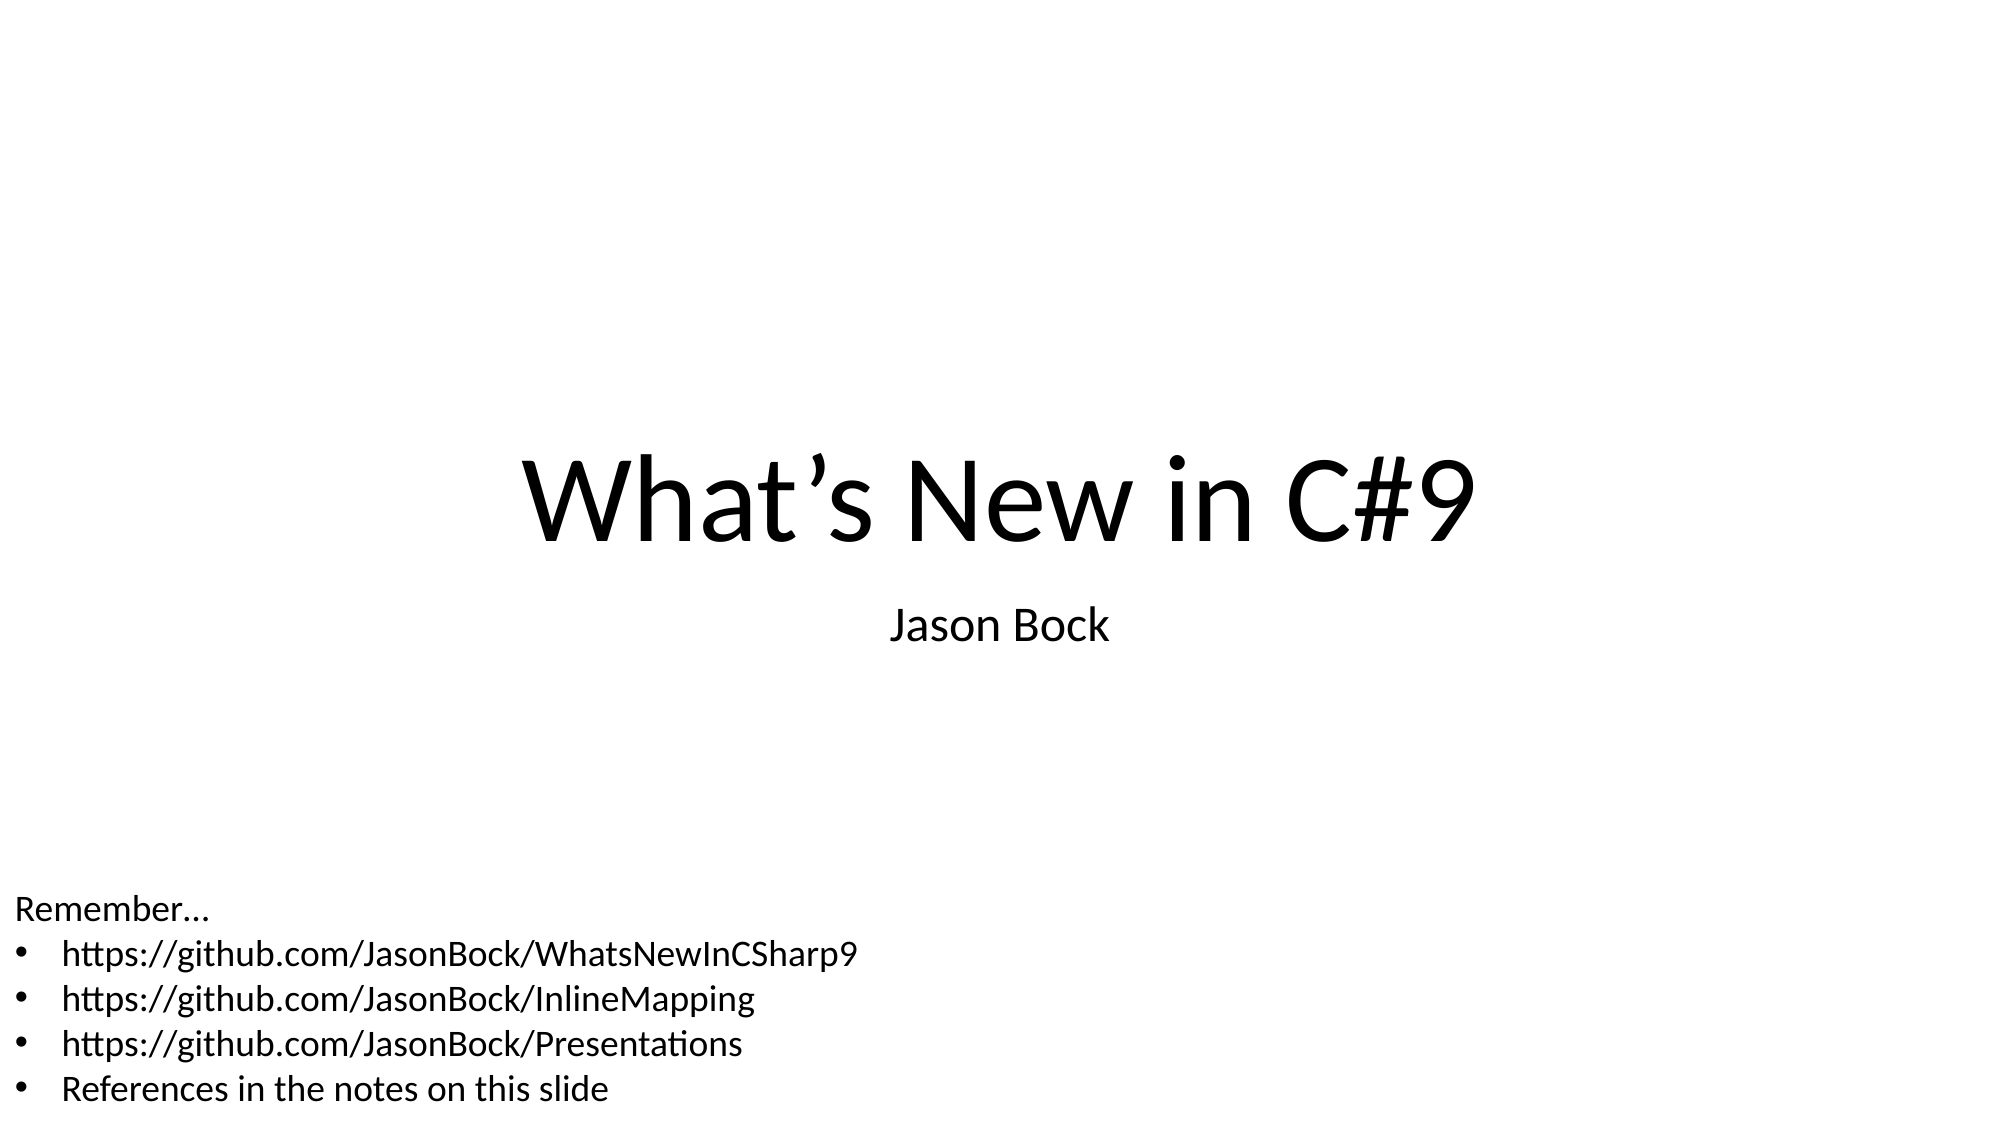

# What’s New in C#9
Jason Bock
Remember…
https://github.com/JasonBock/WhatsNewInCSharp9
https://github.com/JasonBock/InlineMapping
https://github.com/JasonBock/Presentations
References in the notes on this slide